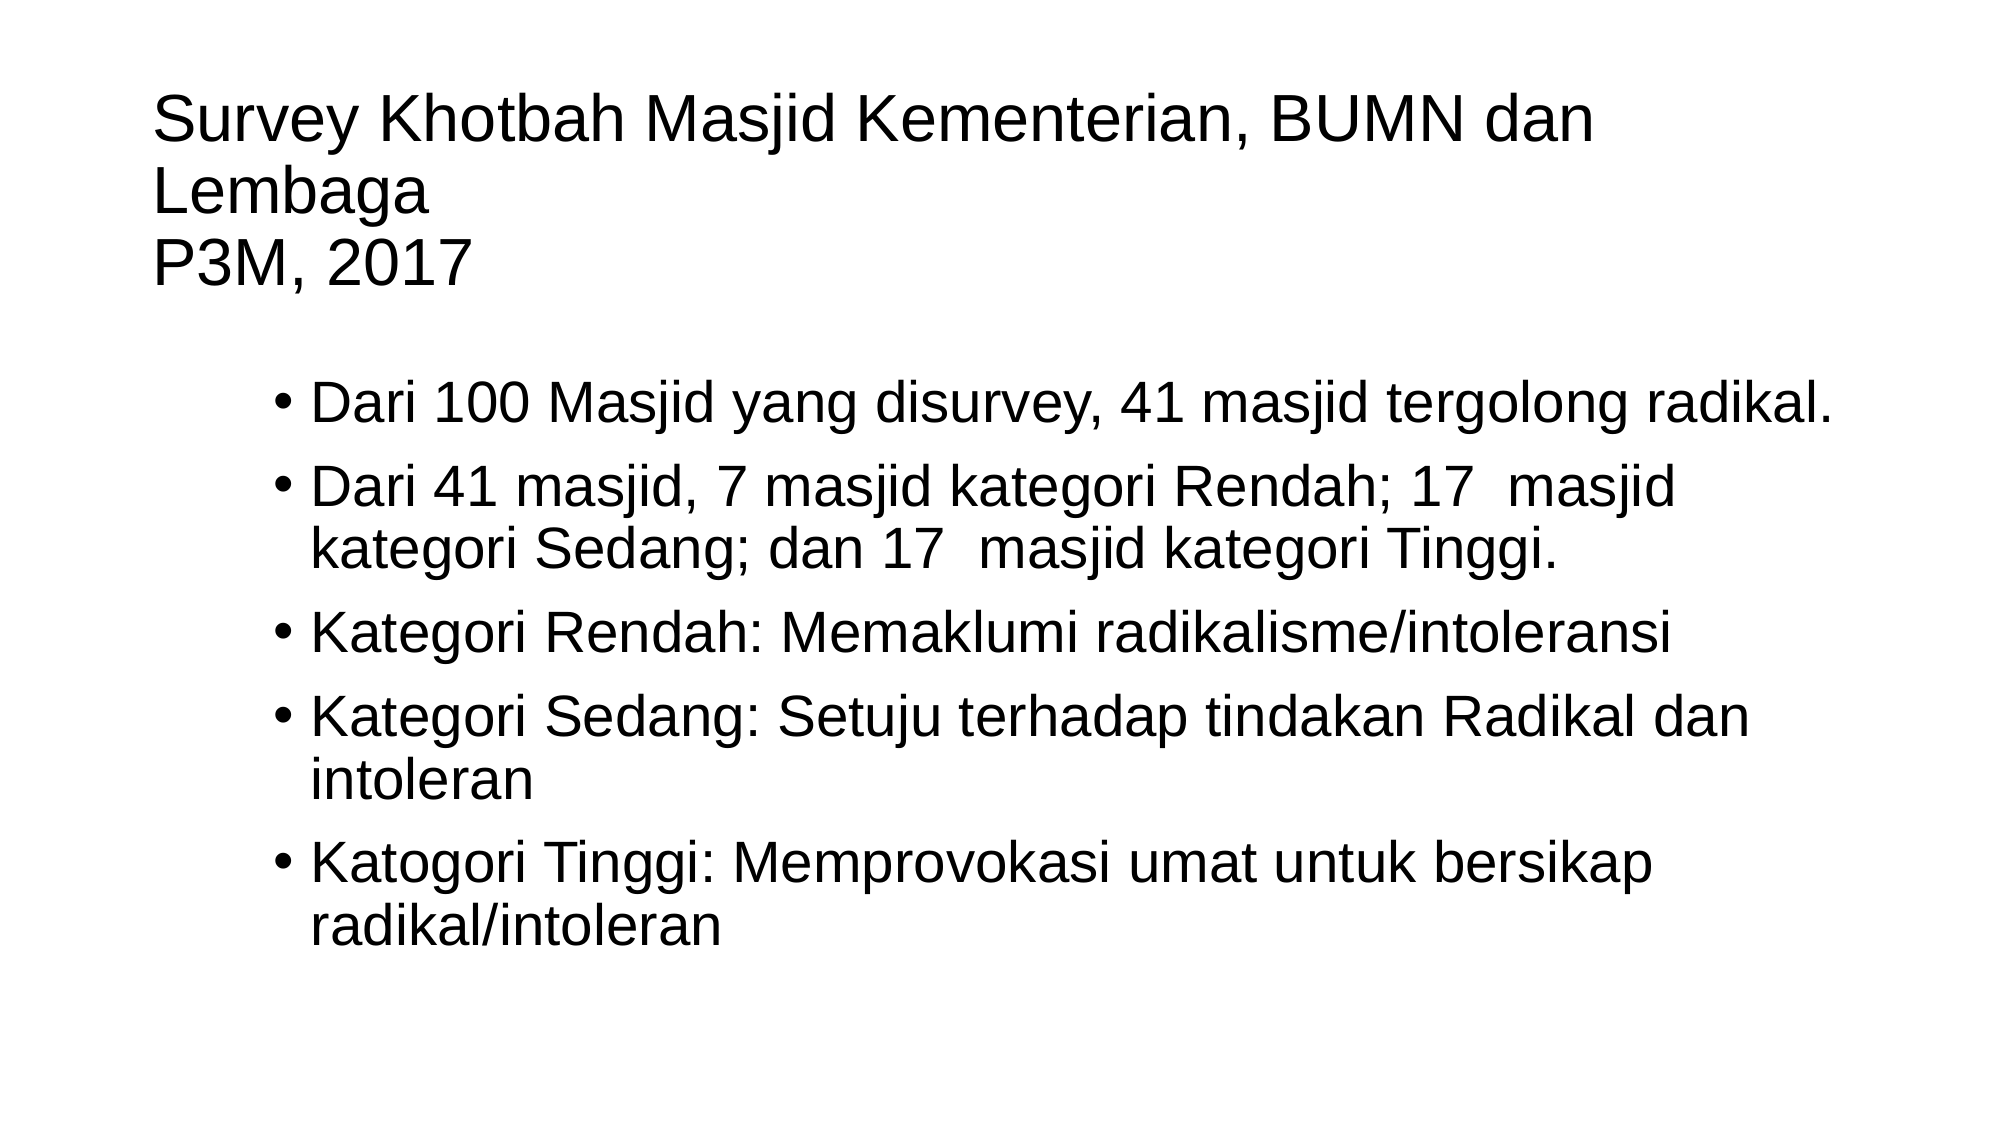

# Survey Khotbah Masjid Kementerian, BUMN dan Lembaga P3M, 2017
Dari 100 Masjid yang disurvey, 41 masjid tergolong radikal.
Dari 41 masjid, 7 masjid kategori Rendah; 17  masjid kategori Sedang; dan 17  masjid kategori Tinggi.
Kategori Rendah: Memaklumi radikalisme/intoleransi
Kategori Sedang: Setuju terhadap tindakan Radikal dan intoleran
Katogori Tinggi: Memprovokasi umat untuk bersikap radikal/intoleran